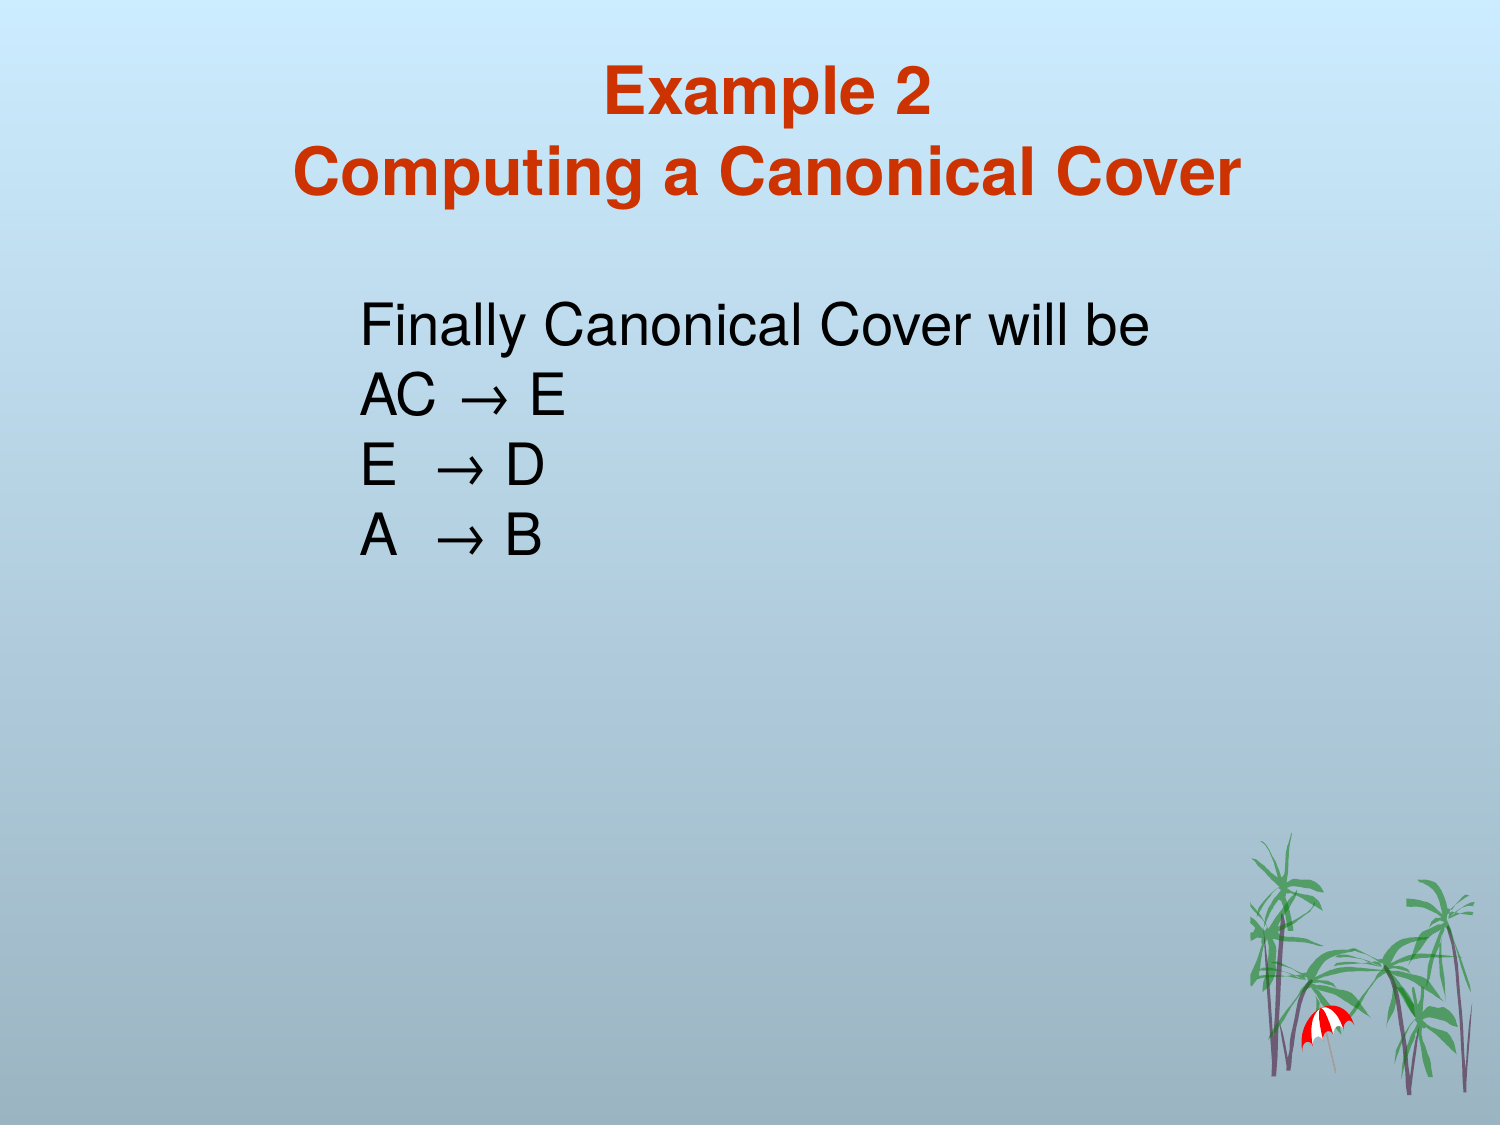

# Example 2 Computing a Canonical Cover
Finally Canonical Cover will be
AC → E
E  → D
A  → B